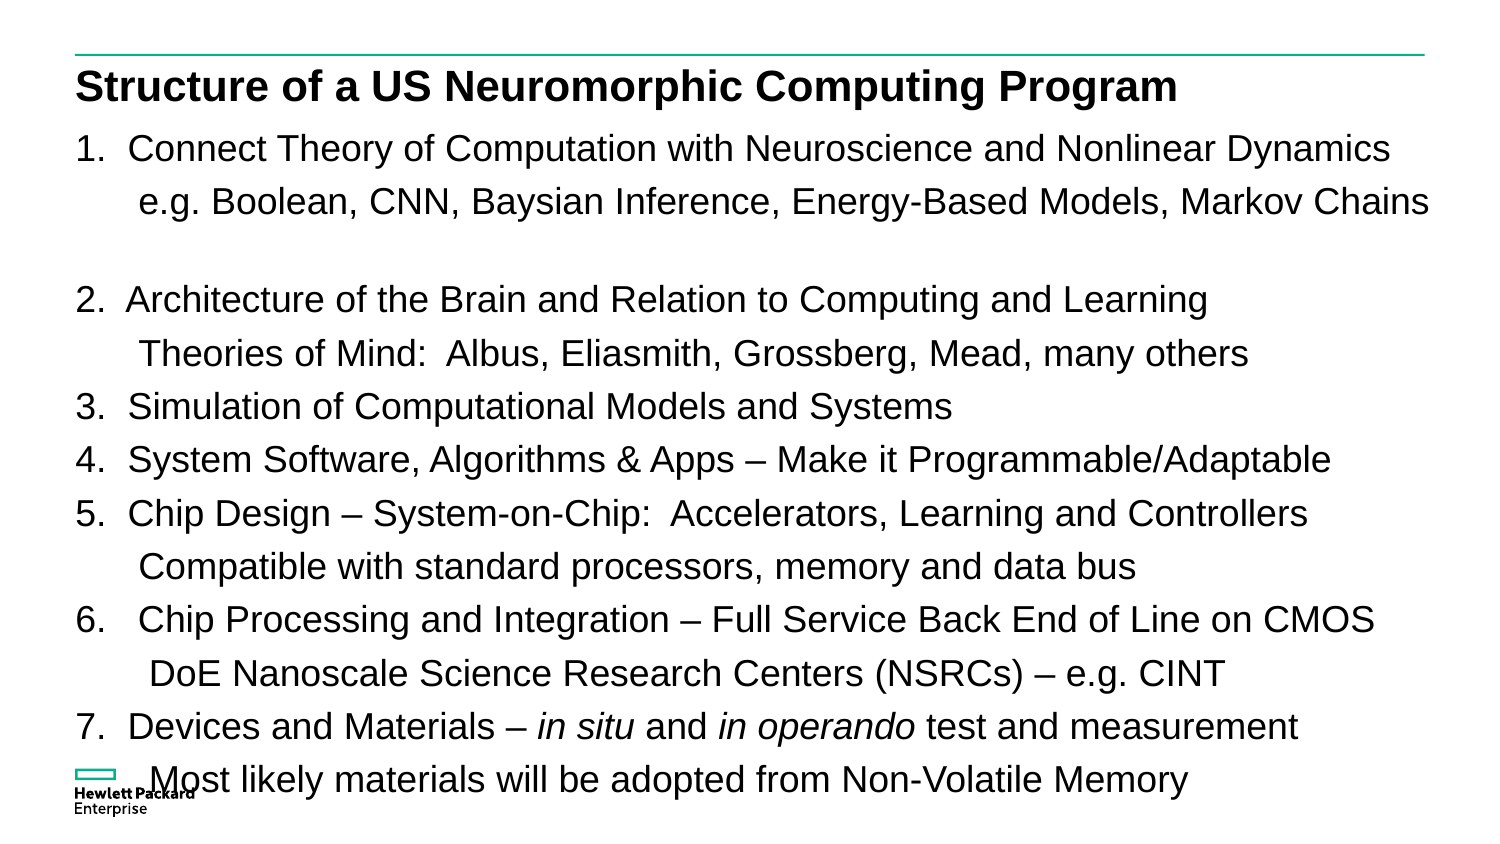

# Structure of a US Neuromorphic Computing Program
1.  Connect Theory of Computation with Neuroscience and Nonlinear Dynamics
      e.g. Boolean, CNN, Baysian Inference, Energy-Based Models, Markov Chains
2.  Architecture of the Brain and Relation to Computing and Learning
      Theories of Mind:  Albus, Eliasmith, Grossberg, Mead, many others
3.  Simulation of Computational Models and Systems
4.  System Software, Algorithms & Apps – Make it Programmable/Adaptable
5.  Chip Design – System-on-Chip:  Accelerators, Learning and Controllers
      Compatible with standard processors, memory and data bus
6.   Chip Processing and Integration – Full Service Back End of Line on CMOS
       DoE Nanoscale Science Research Centers (NSRCs) – e.g. CINT
7.  Devices and Materials – in situ and in operando test and measurement
       Most likely materials will be adopted from Non-Volatile Memory